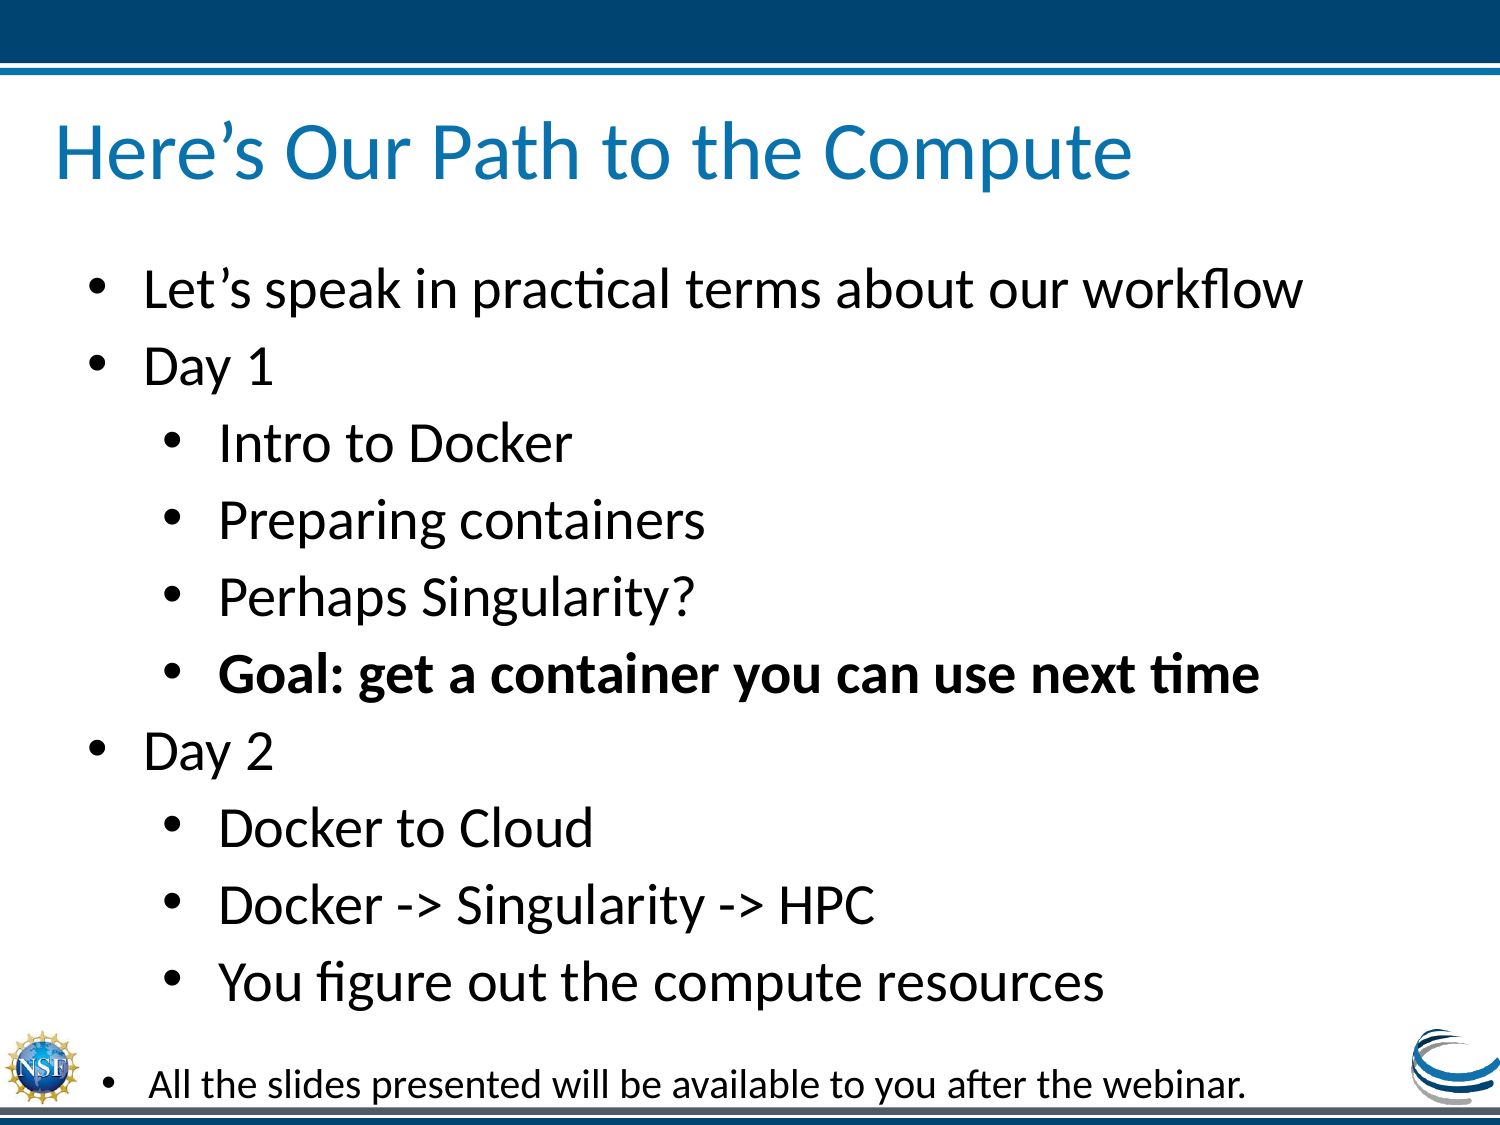

Here’s Our Path to the Compute

Let’s speak in practical terms about our workflow
Day 1
Intro to Docker
Preparing containers
Perhaps Singularity?
Goal: get a container you can use next time
Day 2
Docker to Cloud
Docker -> Singularity -> HPC
You figure out the compute resources
All the slides presented will be available to you after the webinar.